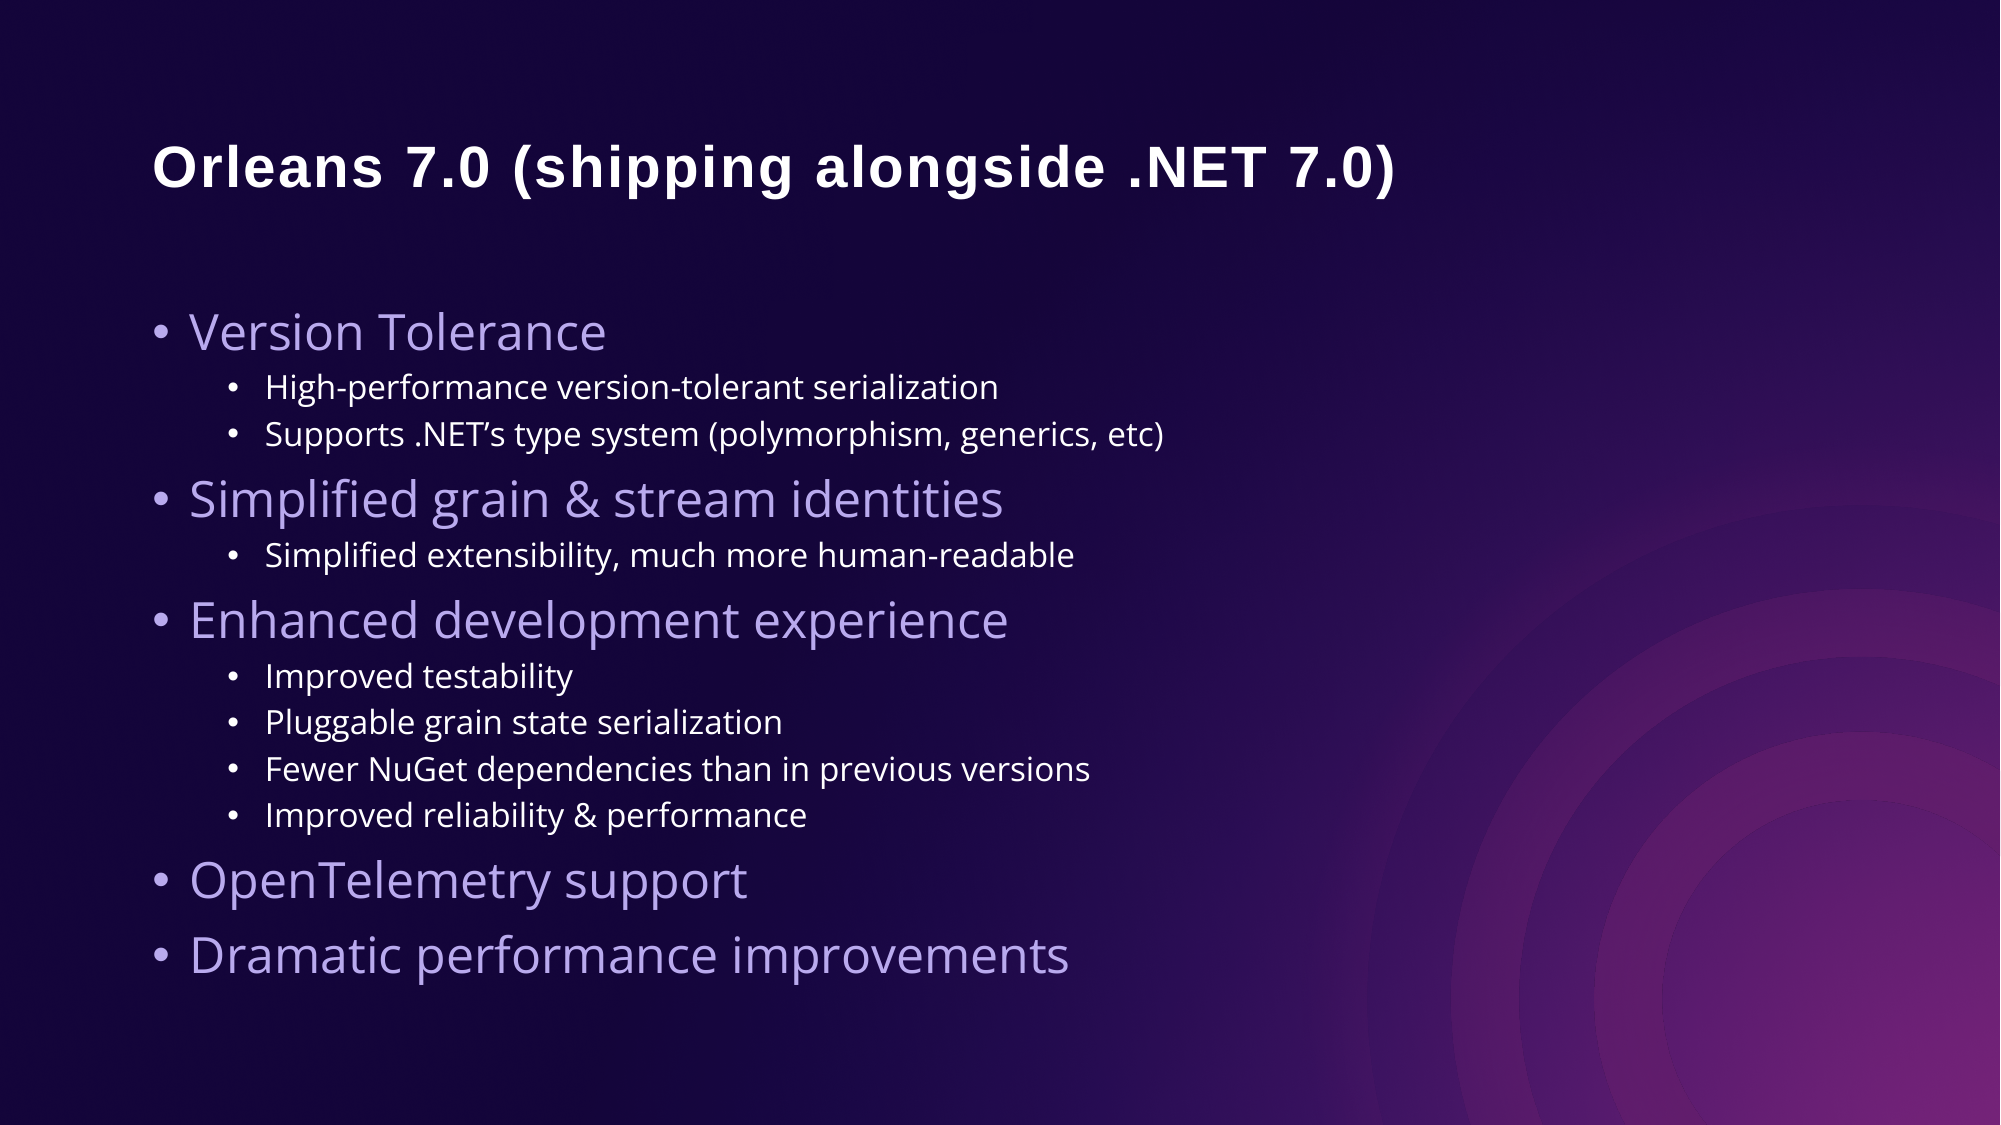

# Orleans 7.0 (shipping alongside .NET 7.0)
Version Tolerance
High-performance version-tolerant serialization
Supports .NET’s type system (polymorphism, generics, etc)
Simplified grain & stream identities
Simplified extensibility, much more human-readable
Enhanced development experience
Improved testability
Pluggable grain state serialization
Fewer NuGet dependencies than in previous versions
Improved reliability & performance
OpenTelemetry support
Dramatic performance improvements